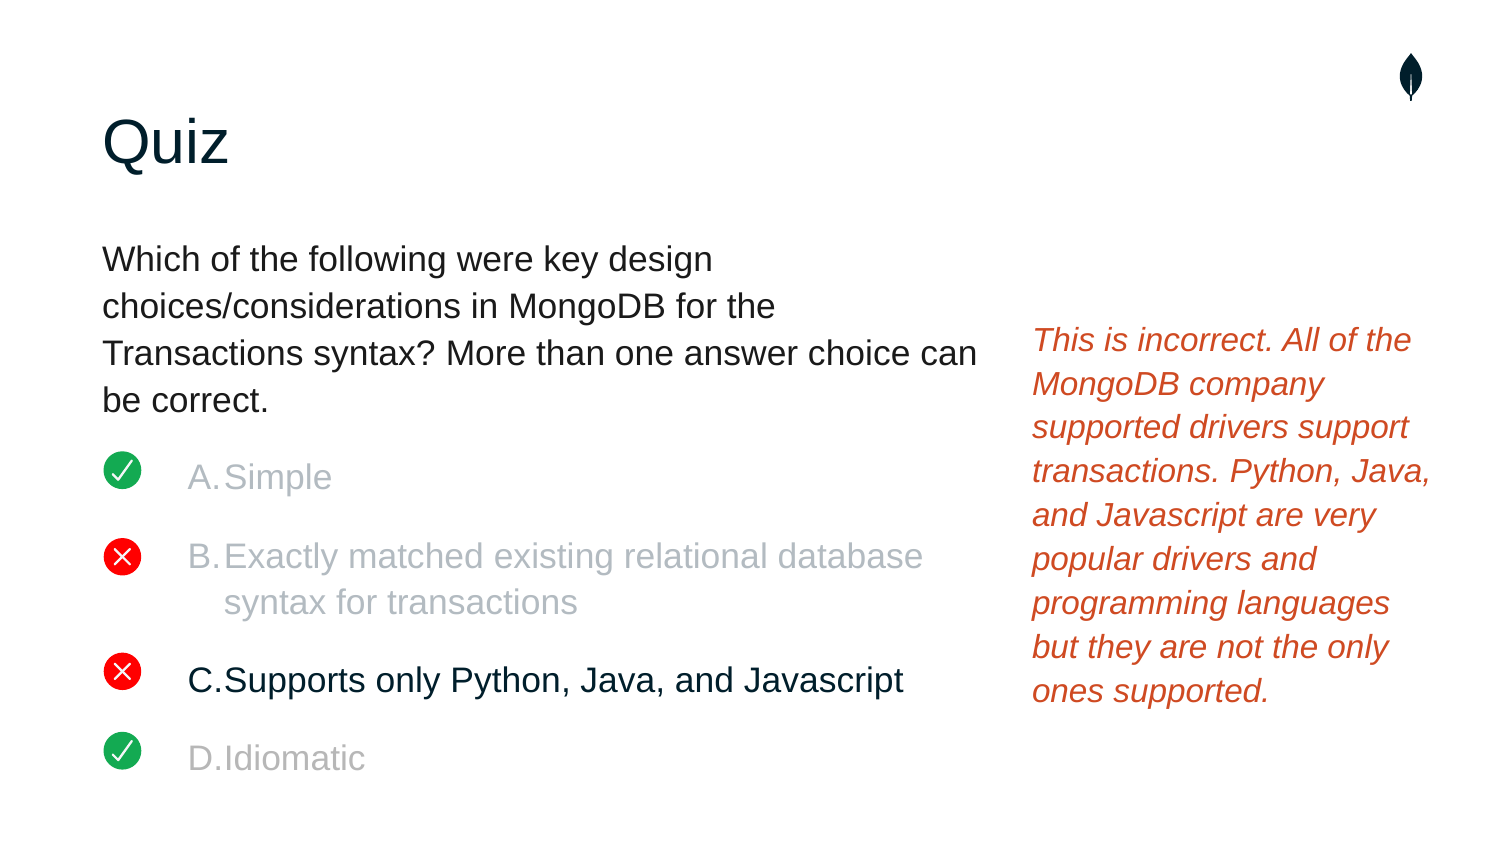

# Quiz
Which of the following were key design choices/considerations in MongoDB for the Transactions syntax? More than one answer choice can be correct.
Simple
Exactly matched existing relational database syntax for transactions
Supports only Python, Java, and Javascript
Idiomatic
This is incorrect. All of the MongoDB company supported drivers support transactions. Python, Java, and Javascript are very popular drivers and programming languages but they are not the only ones supported.